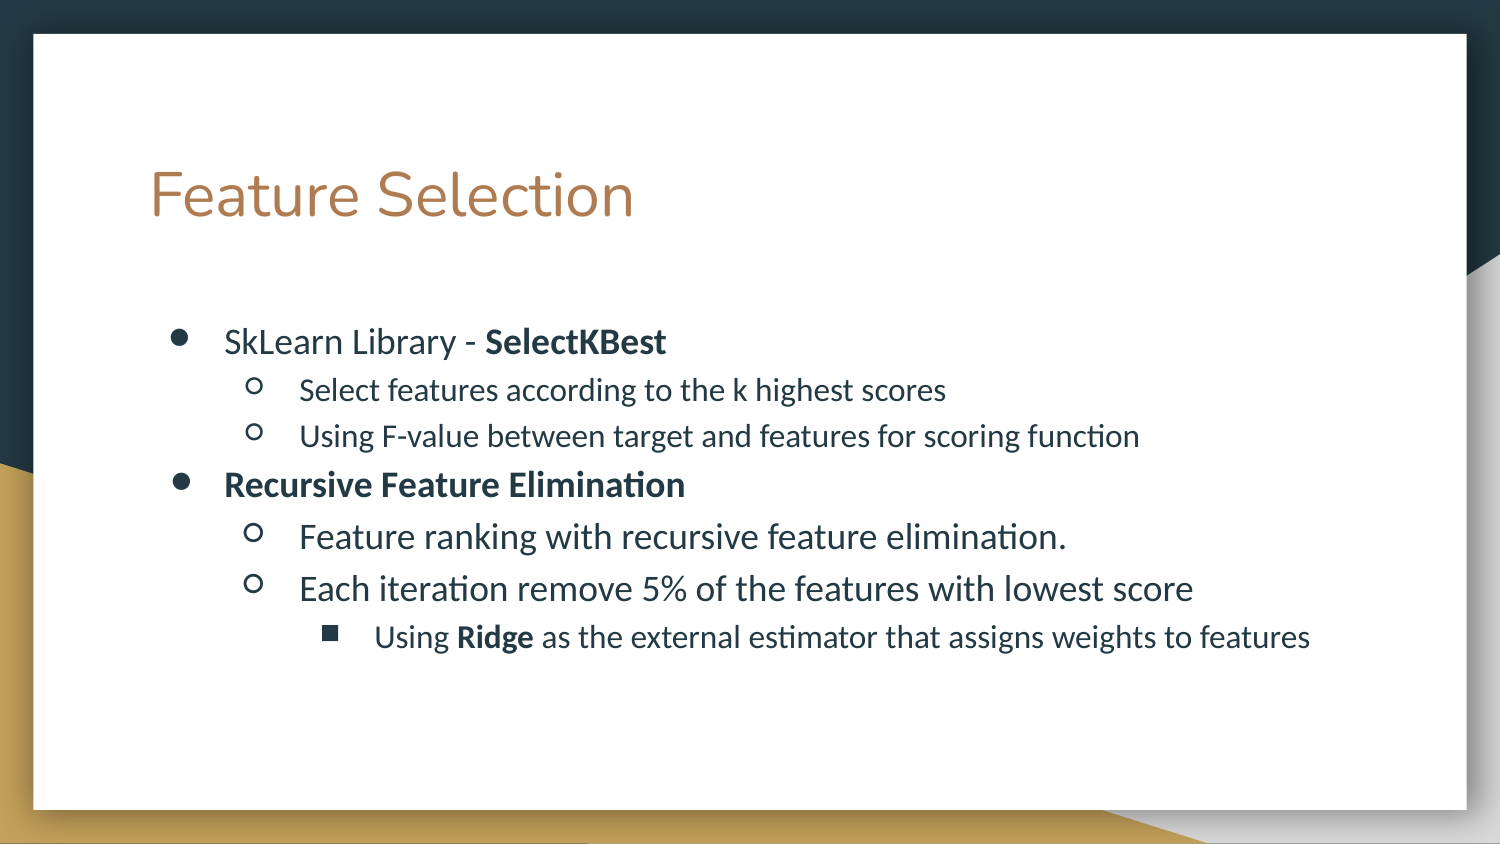

# Feature Selection
SkLearn Library - SelectKBest
Select features according to the k highest scores
Using F-value between target and features for scoring function
Recursive Feature Elimination
Feature ranking with recursive feature elimination.
Each iteration remove 5% of the features with lowest score
Using Ridge as the external estimator that assigns weights to features